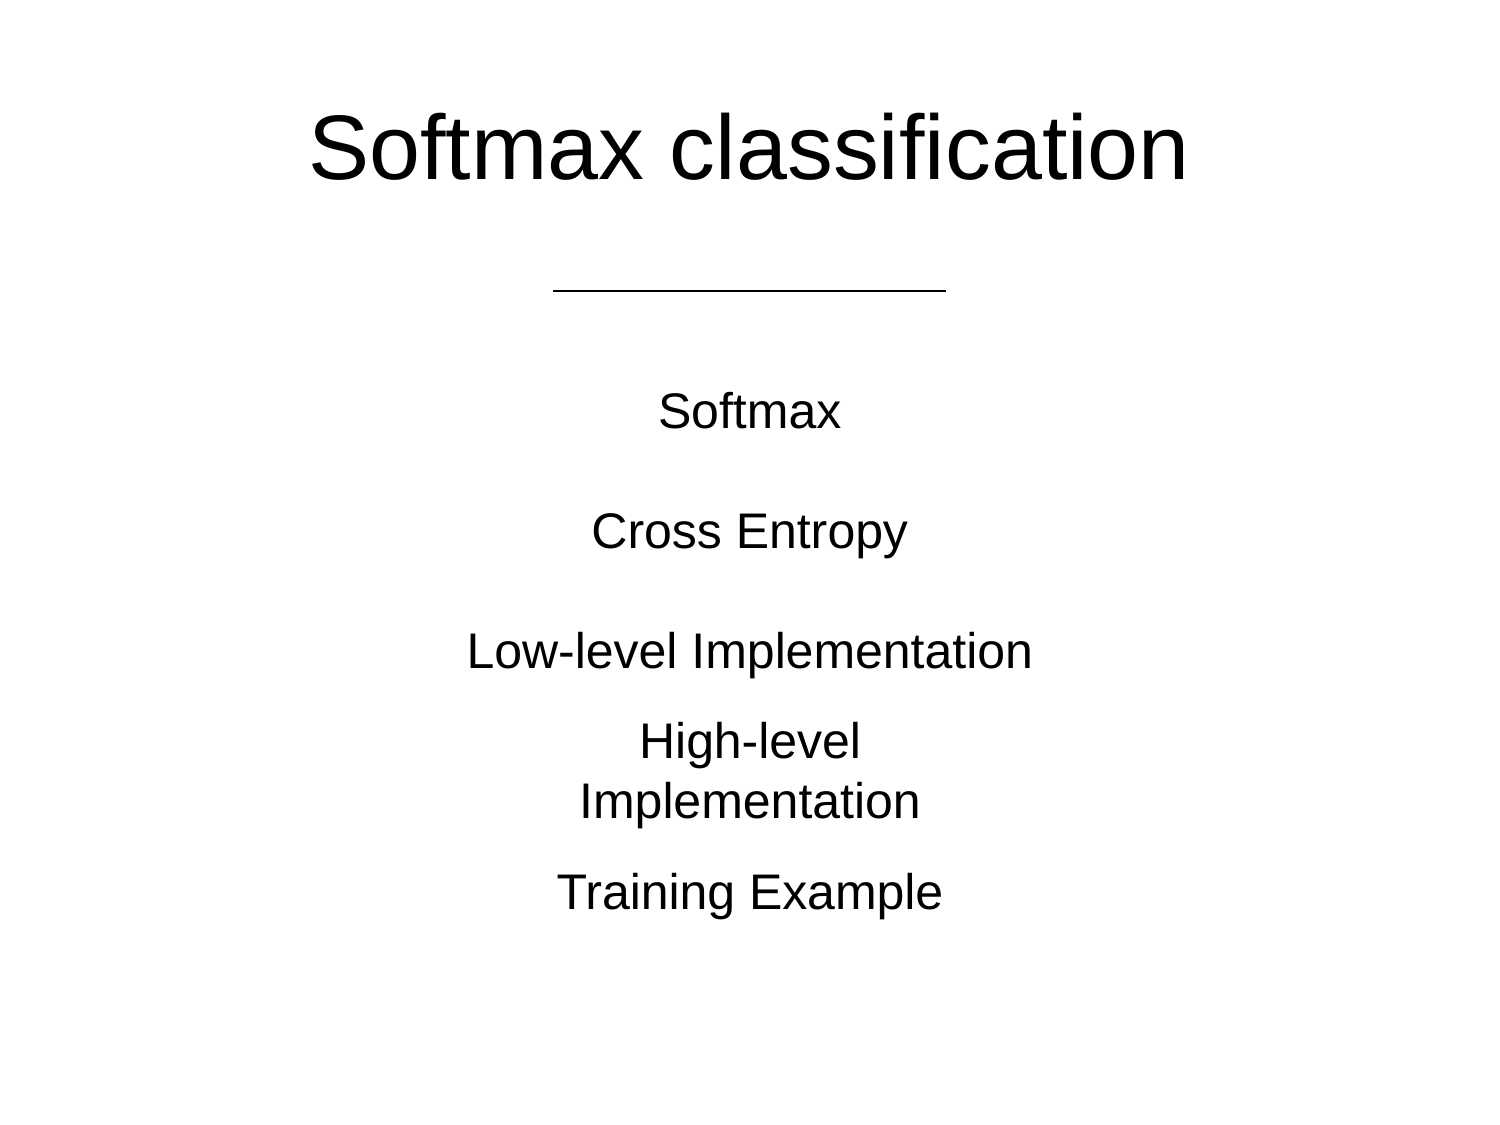

# Softmax classification
Softmax
Cross Entropy
Low-level Implementation
High-level Implementation
Training Example